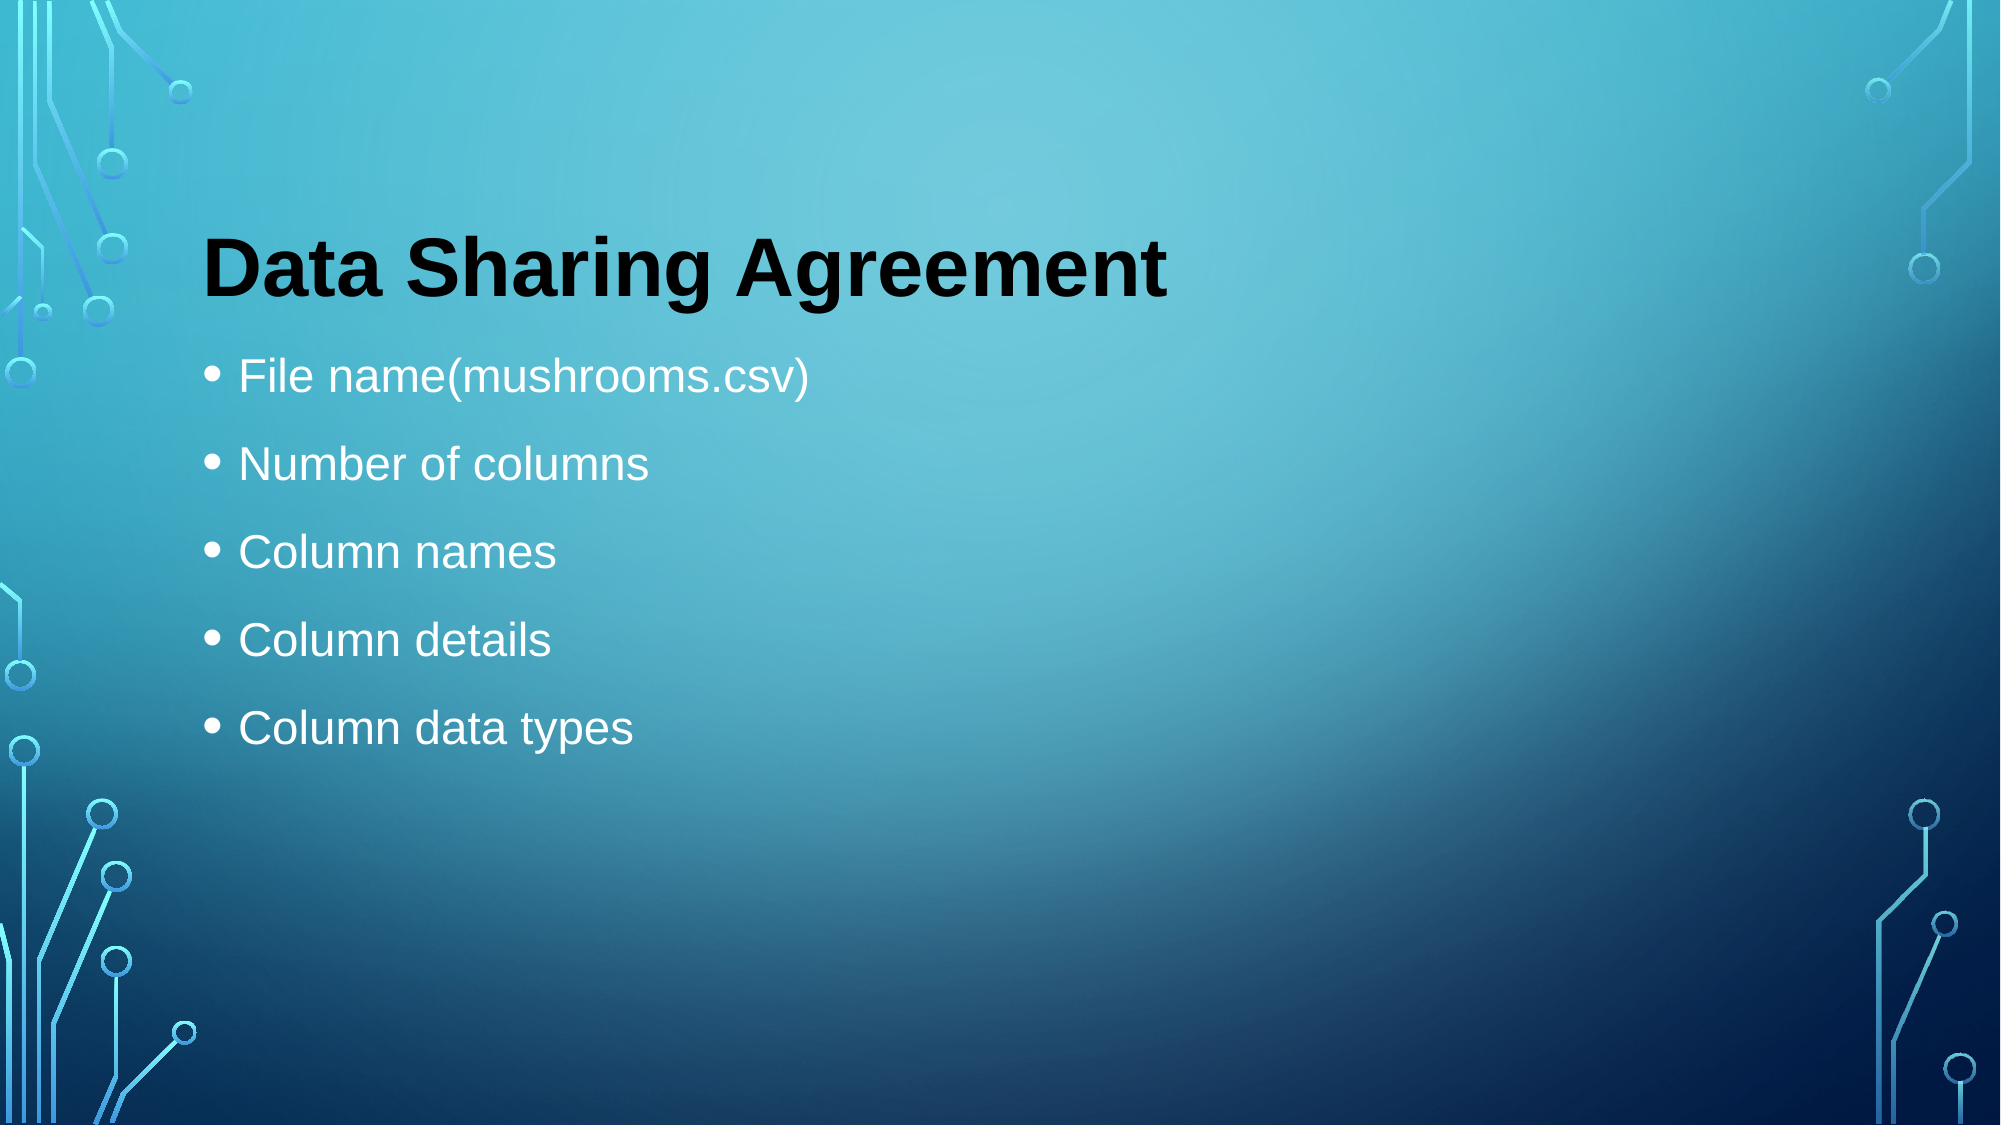

Data Sharing Agreement
File name(mushrooms.csv)
Number of columns
Column names
Column details
Column data types